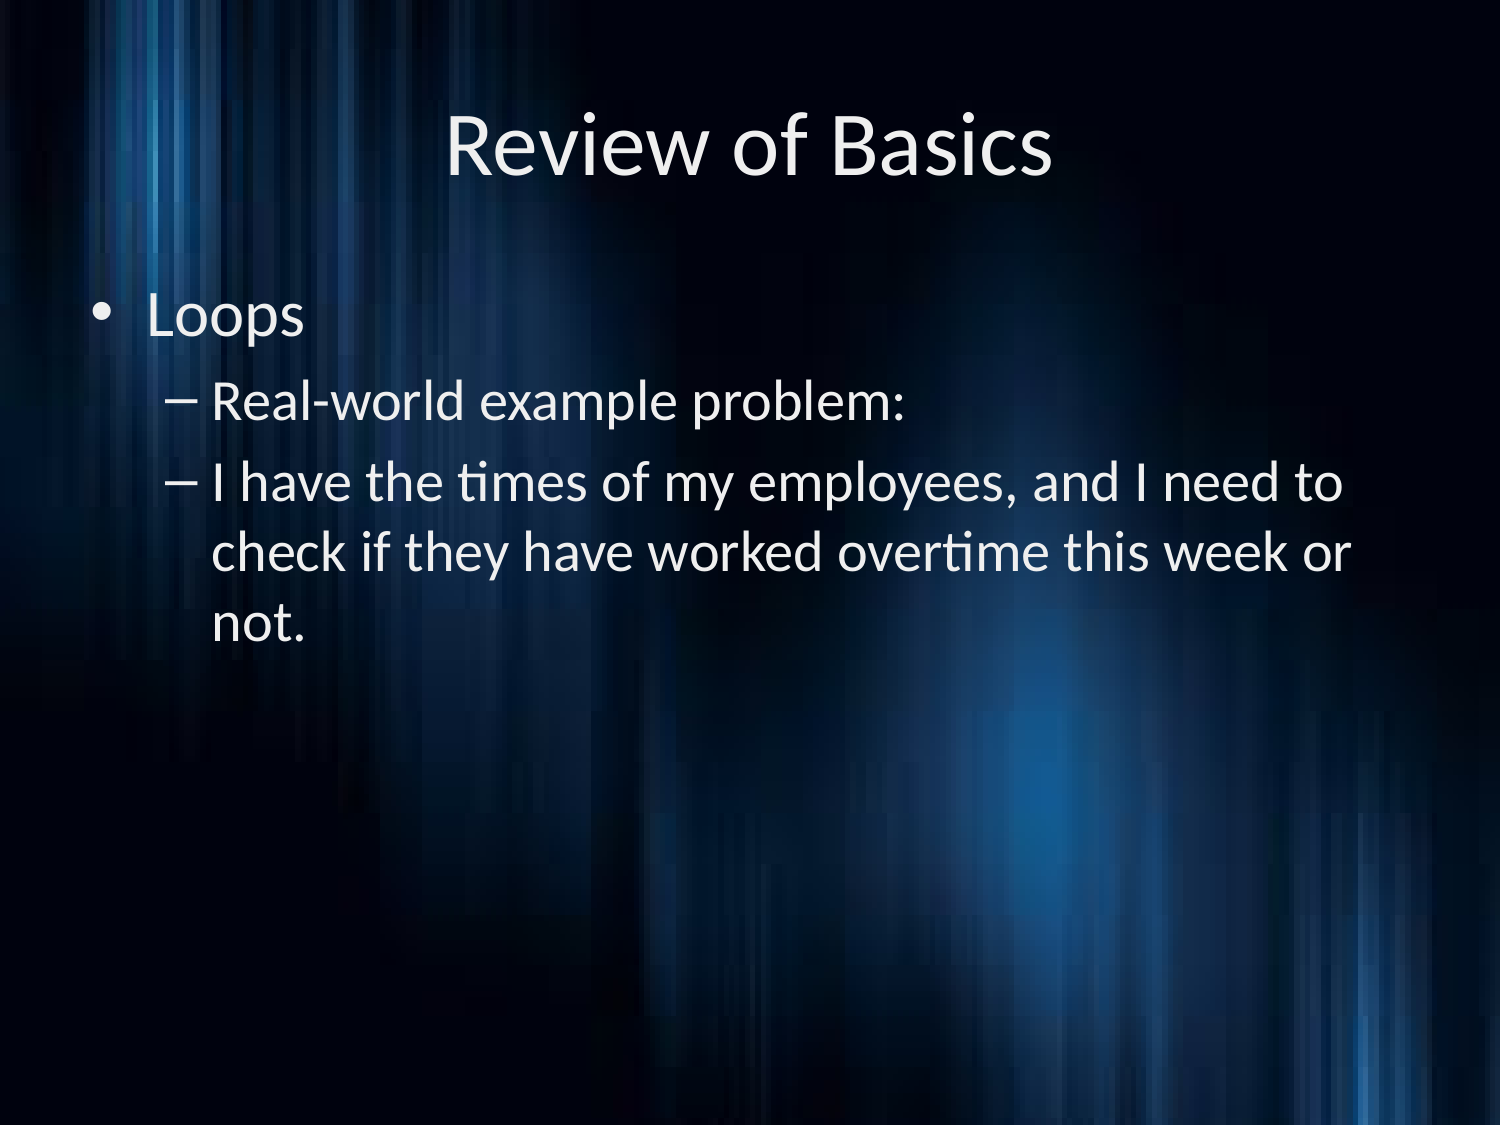

# Review of Basics
Loops
Real-world example problem:
I have the times of my employees, and I need to check if they have worked overtime this week or not.